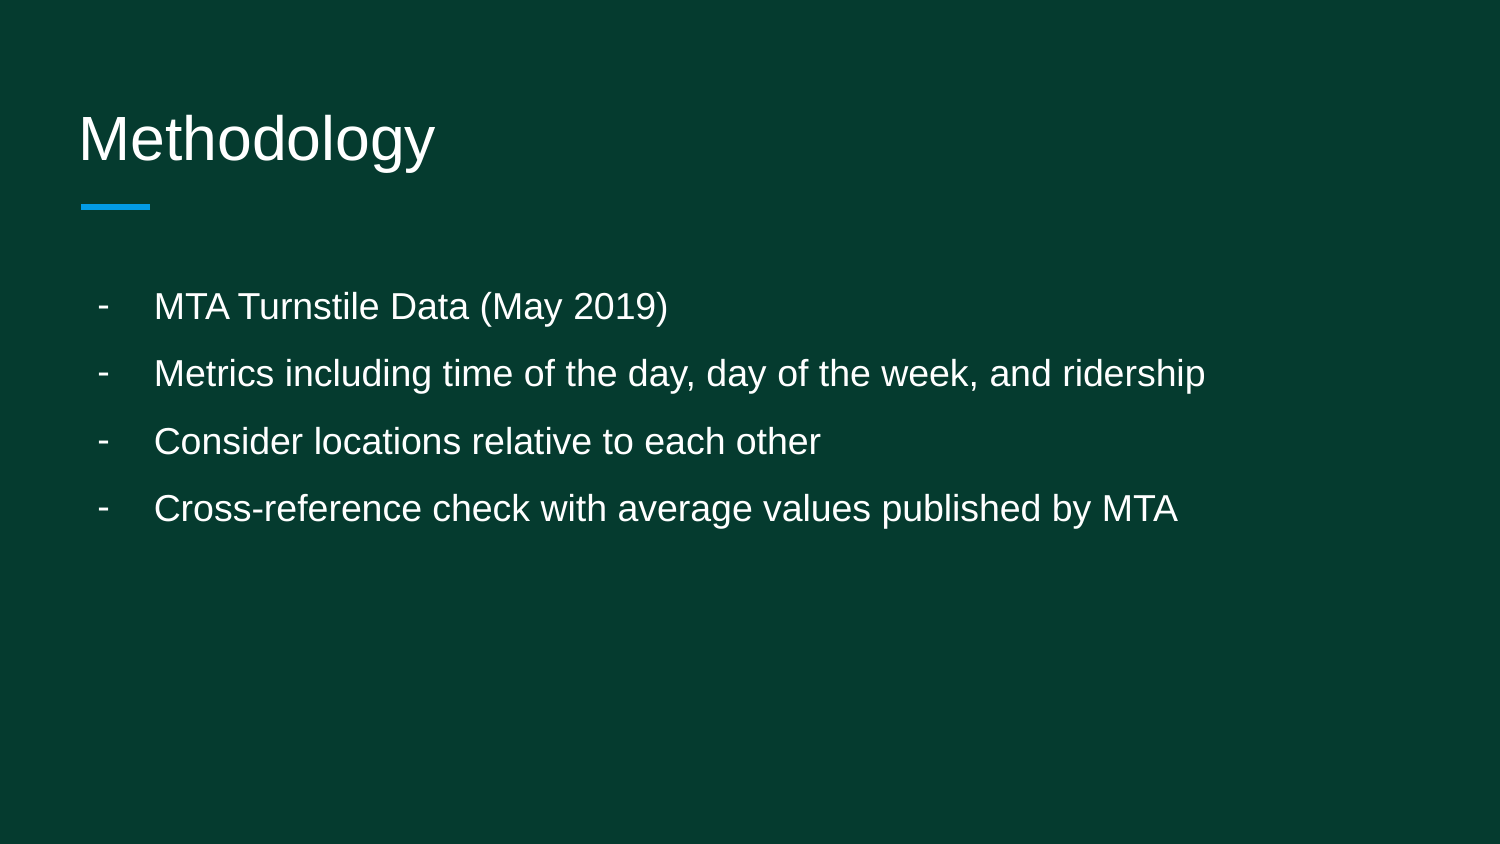

# Methodology
MTA Turnstile Data (May 2019)
Metrics including time of the day, day of the week, and ridership
Consider locations relative to each other
Cross-reference check with average values published by MTA